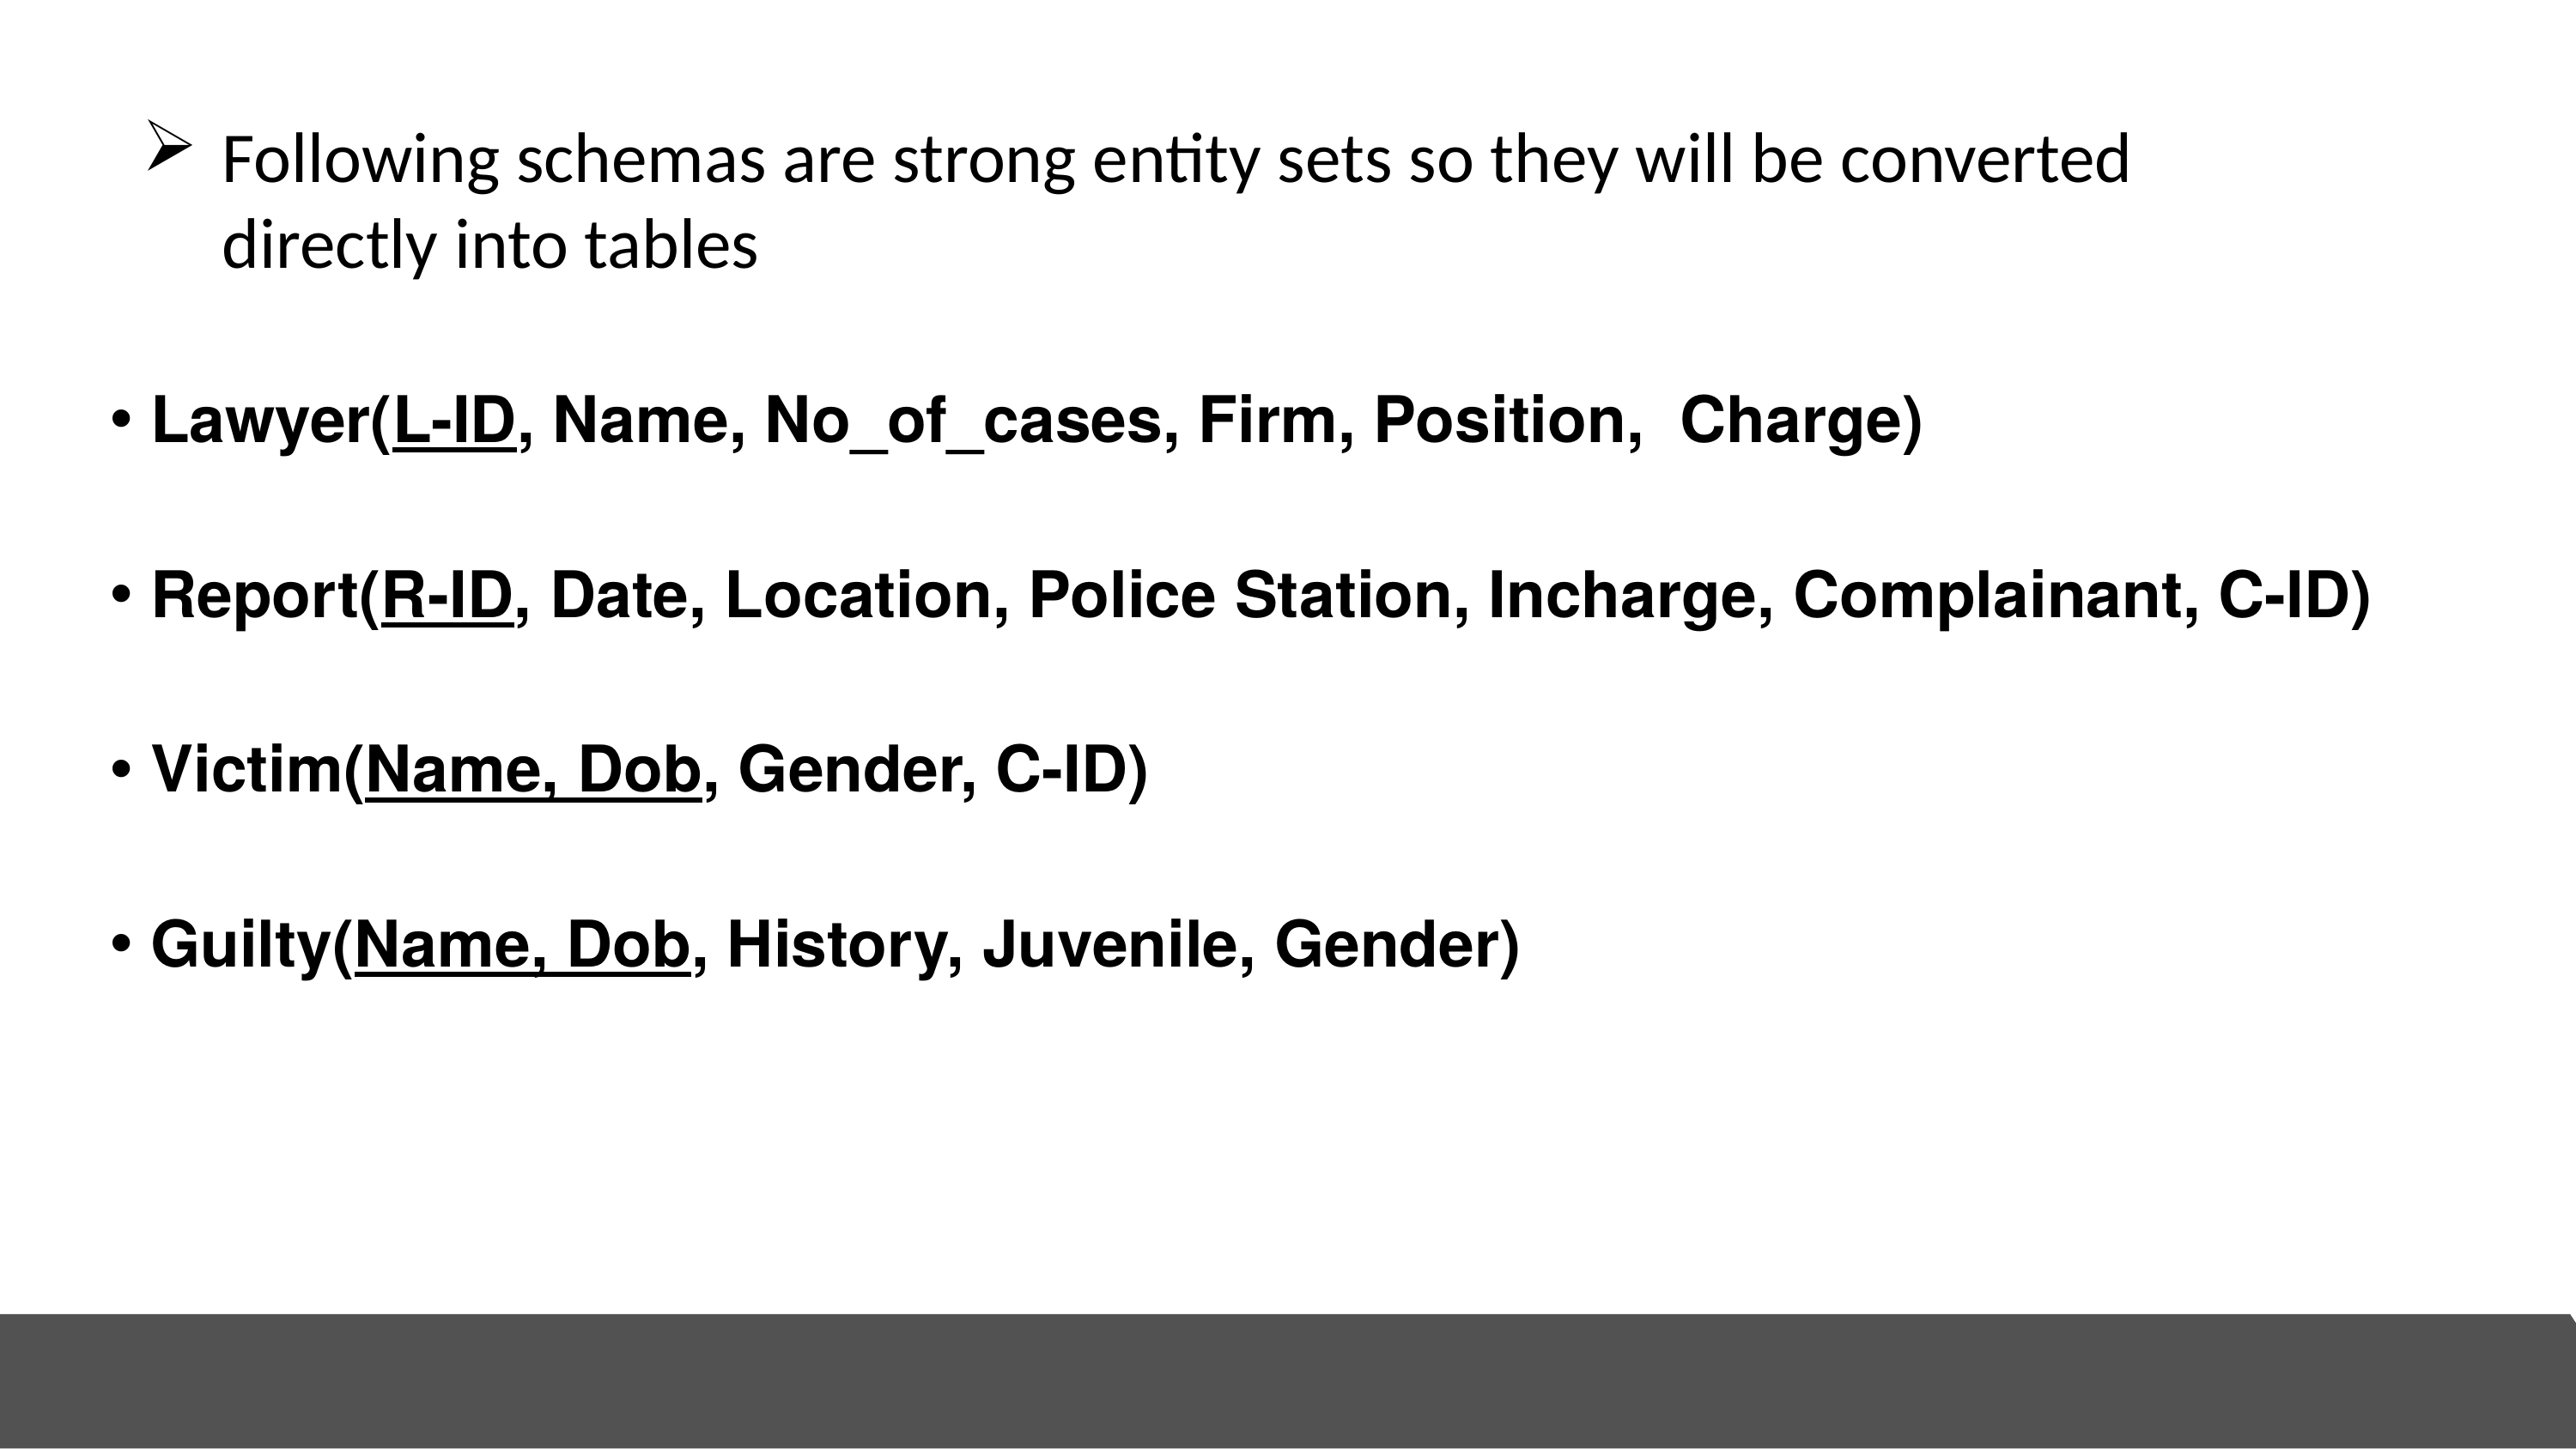

Following schemas are strong entity sets so they will be converted directly into tables​
Lawyer(L-ID, Name, No_of_cases, Firm, Position,  Charge)

Report(R-ID, Date, Location, Police Station, Incharge, Complainant, C-ID)

Victim(Name, Dob, Gender, C-ID)

Guilty(Name, Dob, History, Juvenile, Gender)